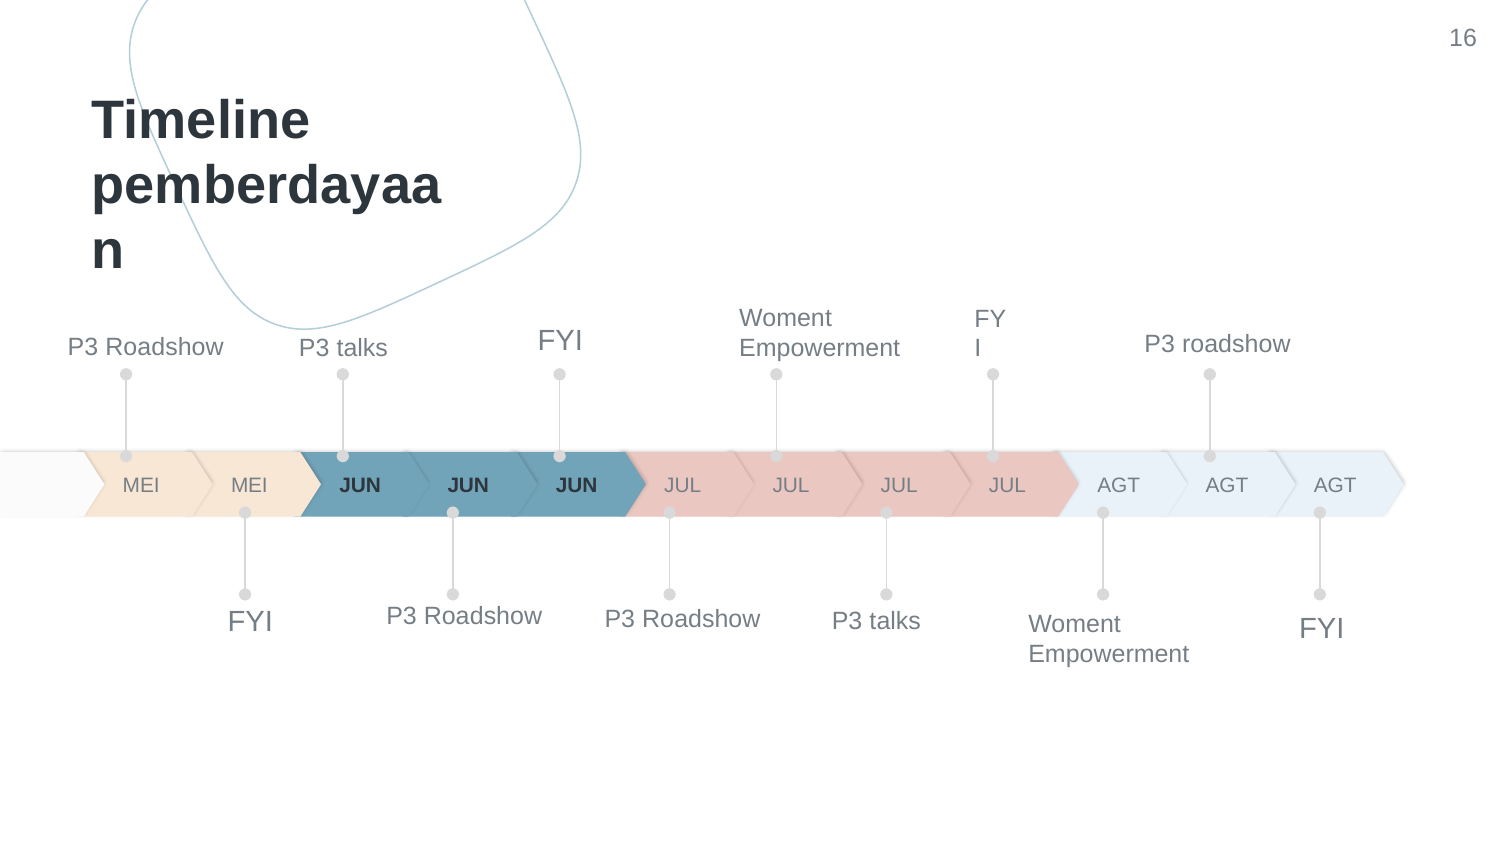

16
# Timeline pemberdayaan
P3 talks
Woment Empowerment

P3 Roadshow
FYI
FYI
P3 roadshow

MEI
MEI
JUN
JUN
JUN
JUL
JUL
JUL
JUL
AGT
AGT
AGT
P3 talks
P3 Roadshow
FYI
P3 Roadshow
Woment Empowerment

FYI